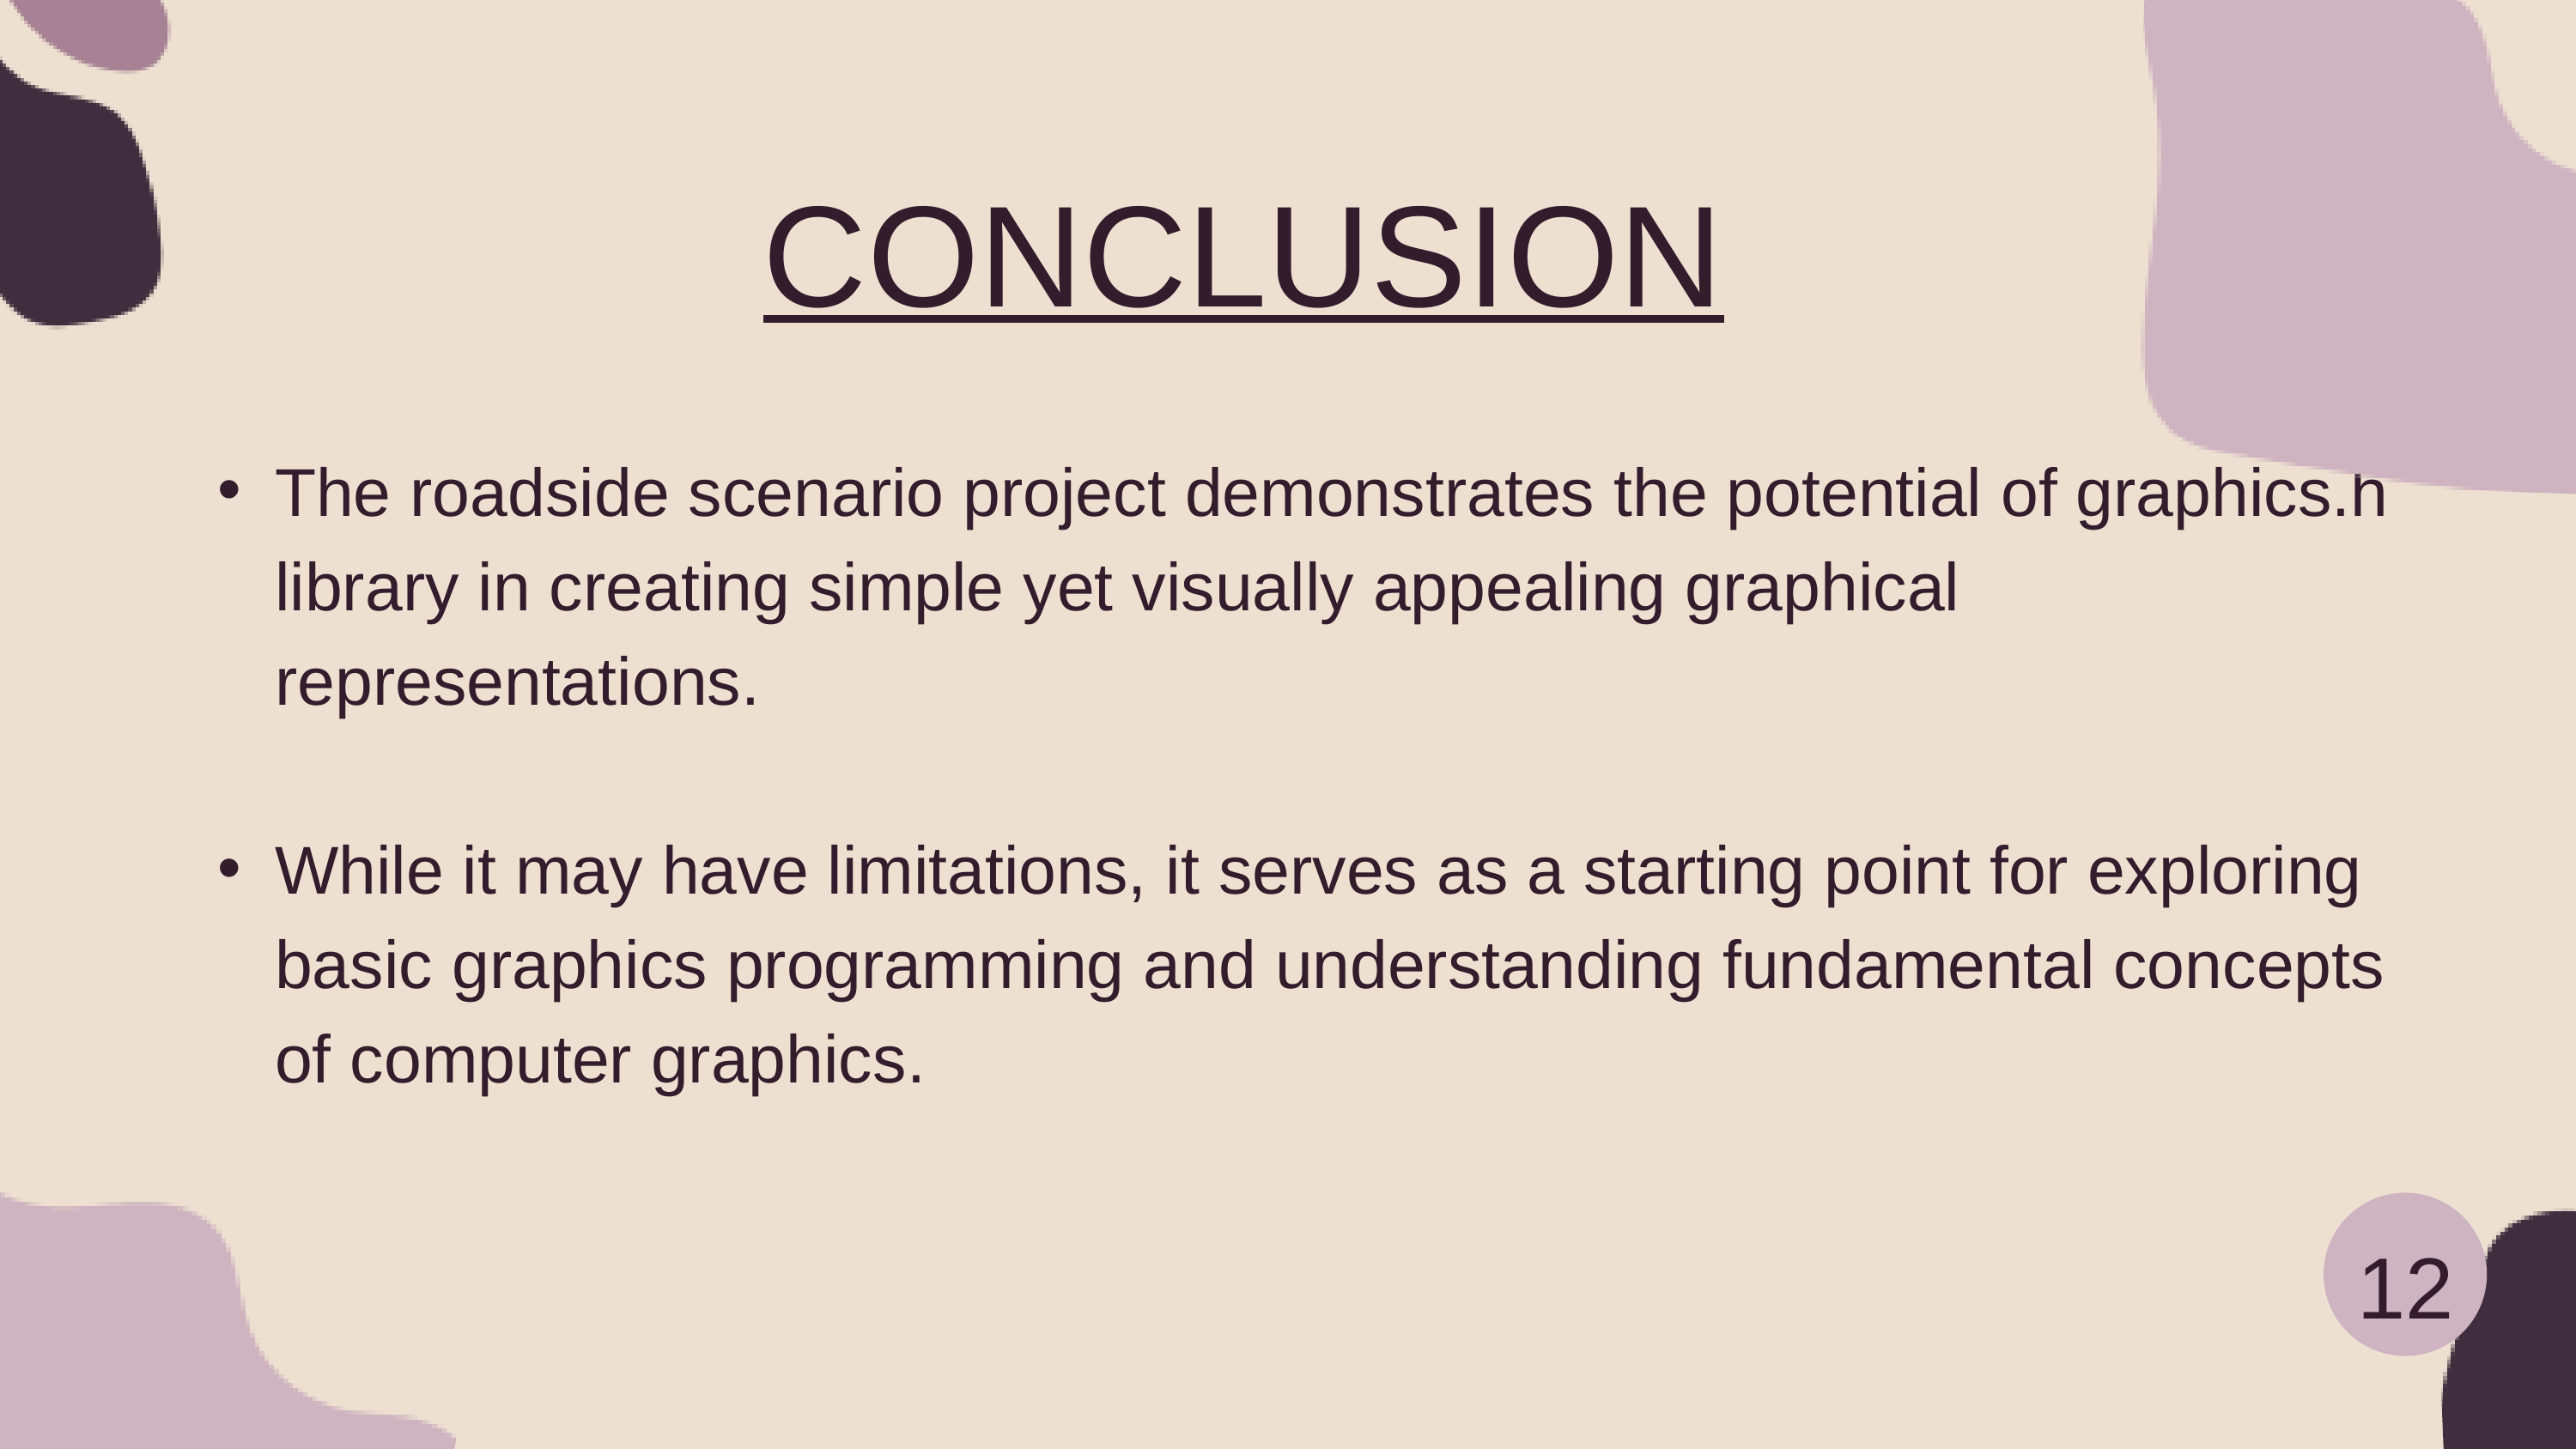

CONCLUSION
The roadside scenario project demonstrates the potential of graphics.h library in creating simple yet visually appealing graphical representations.

While it may have limitations, it serves as a starting point for exploring basic graphics programming and understanding fundamental concepts of computer graphics.

12